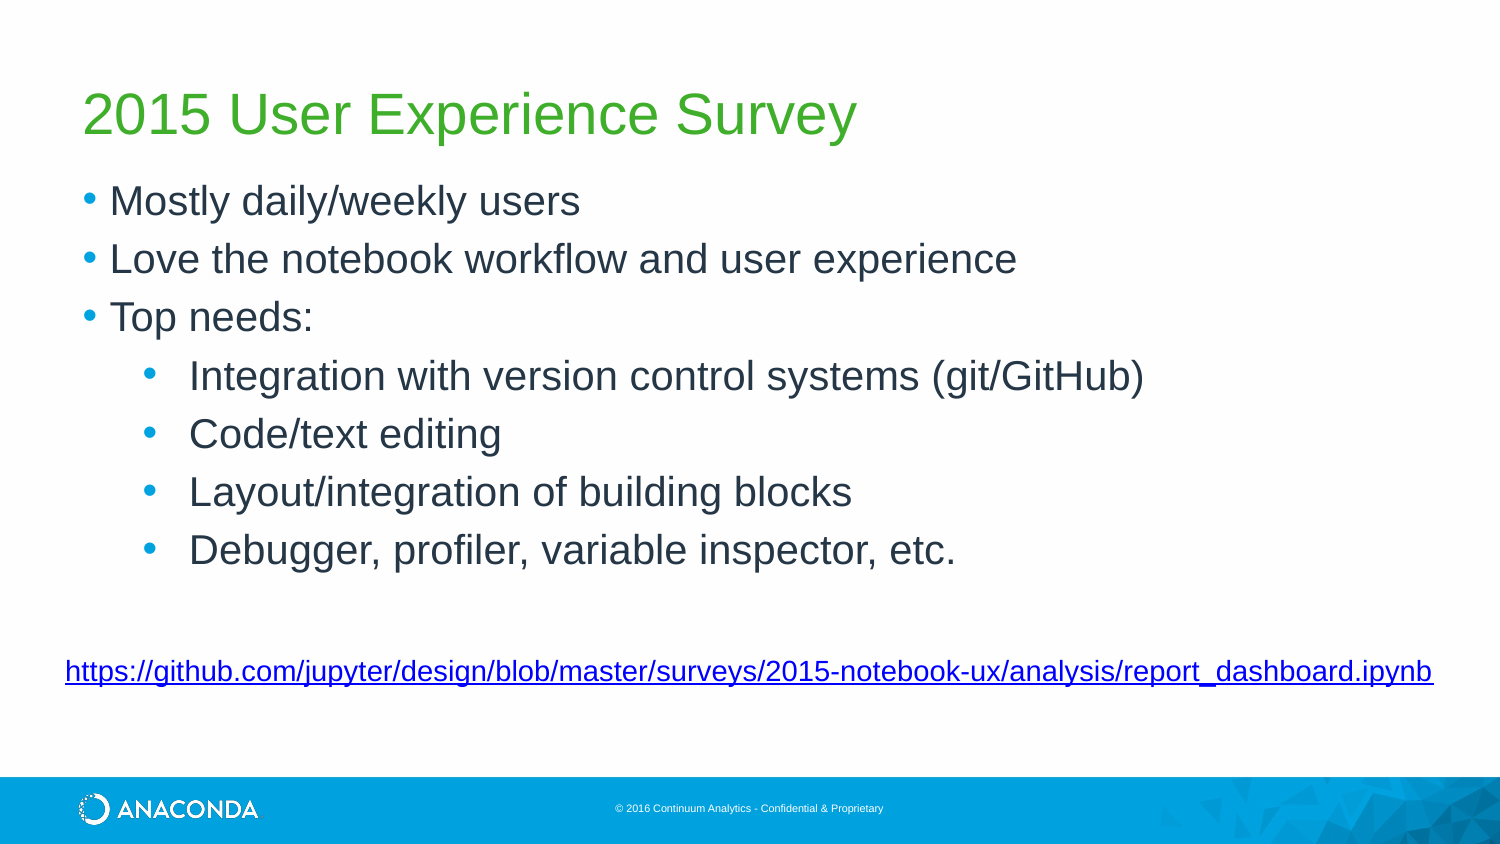

# 2015 User Experience Survey
Mostly daily/weekly users
Love the notebook workflow and user experience
Top needs:
Integration with version control systems (git/GitHub)
Code/text editing
Layout/integration of building blocks
Debugger, profiler, variable inspector, etc.
https://github.com/jupyter/design/blob/master/surveys/2015-notebook-ux/analysis/report_dashboard.ipynb